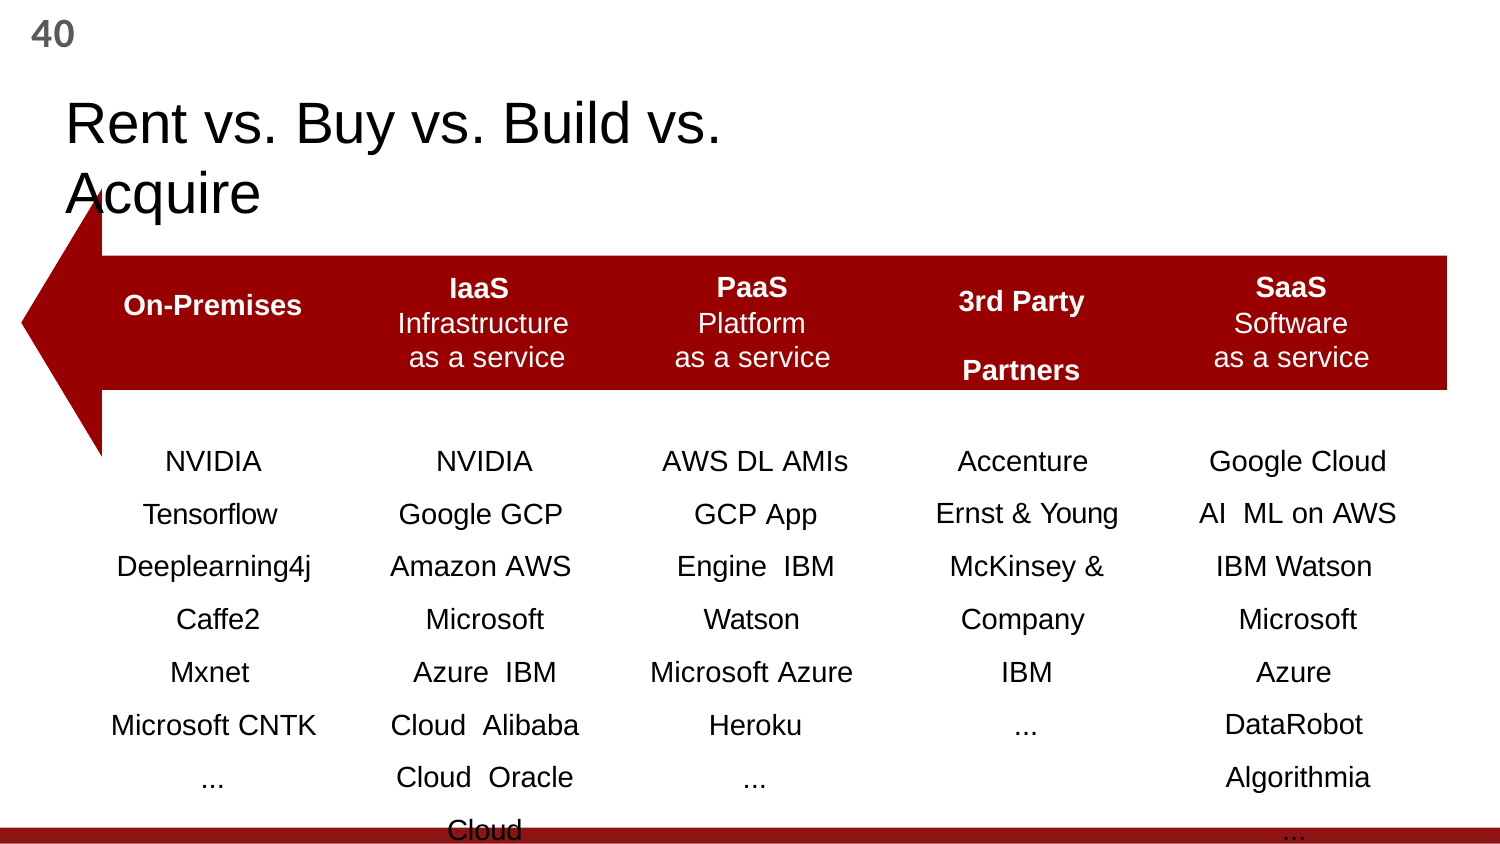

40
# Rent vs. Buy vs. Build vs. Acquire

IaaS  Infrastructure  as a service
PaaS
Platform  as a service
SaaS
Software  as a service
3rd Party  Partners
On-Premises
NVIDIA
Tensorflow  Deeplearning4j  Caffe2
Mxnet  Microsoft CNTK
...
NVIDIA
Google GCP  Amazon AWS  Microsoft Azure  IBM Cloud  Alibaba Cloud  Oracle Cloud
...
AWS DL AMIs
GCP App Engine  IBM Watson  Microsoft Azure  Heroku
...
Accenture  Ernst & Young  McKinsey &  Company  IBM
...
Google Cloud AI  ML on AWS
IBM Watson  Microsoft Azure  DataRobot  Algorithmia
...